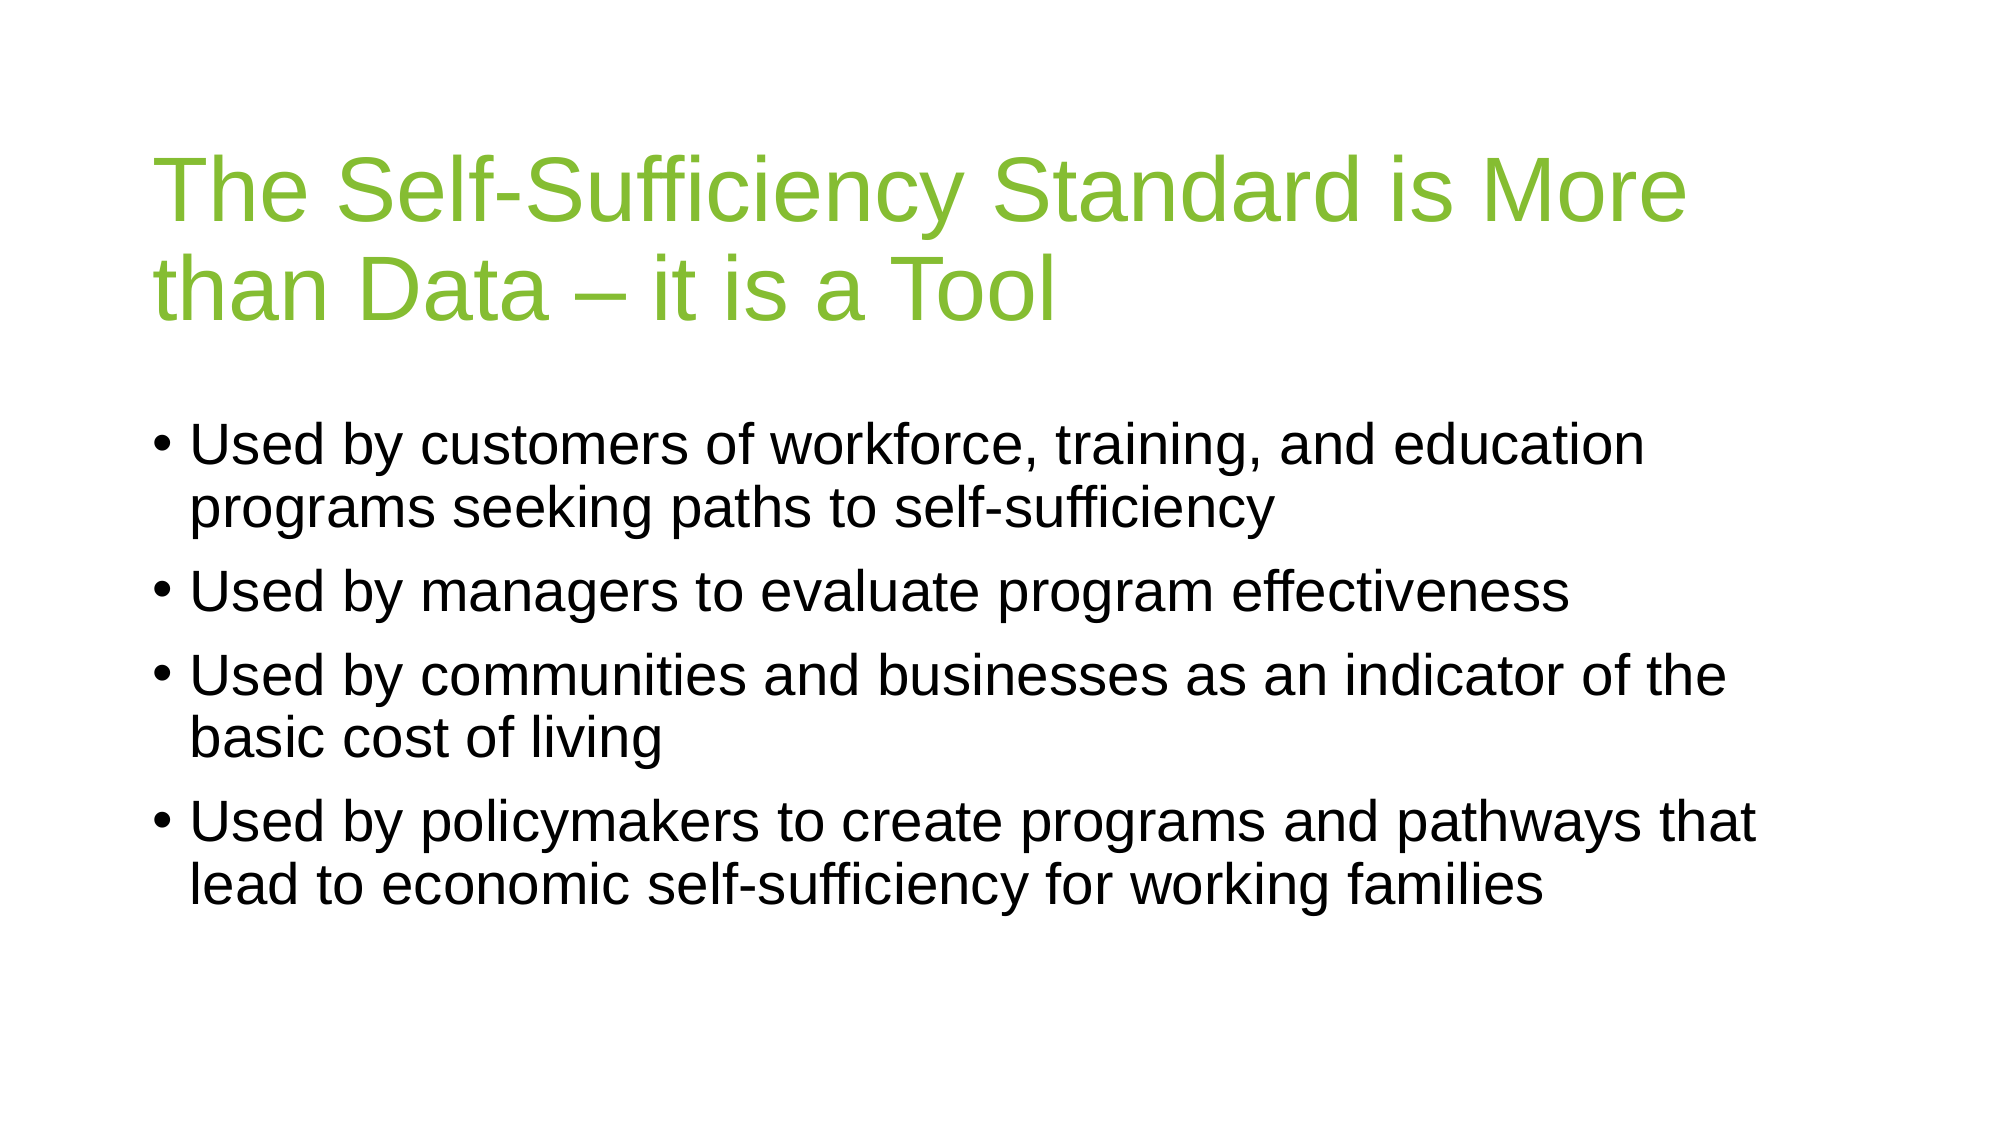

# The Self-Sufficiency Standard is More than Data – it is a Tool
Used by customers of workforce, training, and education programs seeking paths to self-sufficiency
Used by managers to evaluate program effectiveness
Used by communities and businesses as an indicator of the basic cost of living
Used by policymakers to create programs and pathways that lead to economic self-sufficiency for working families